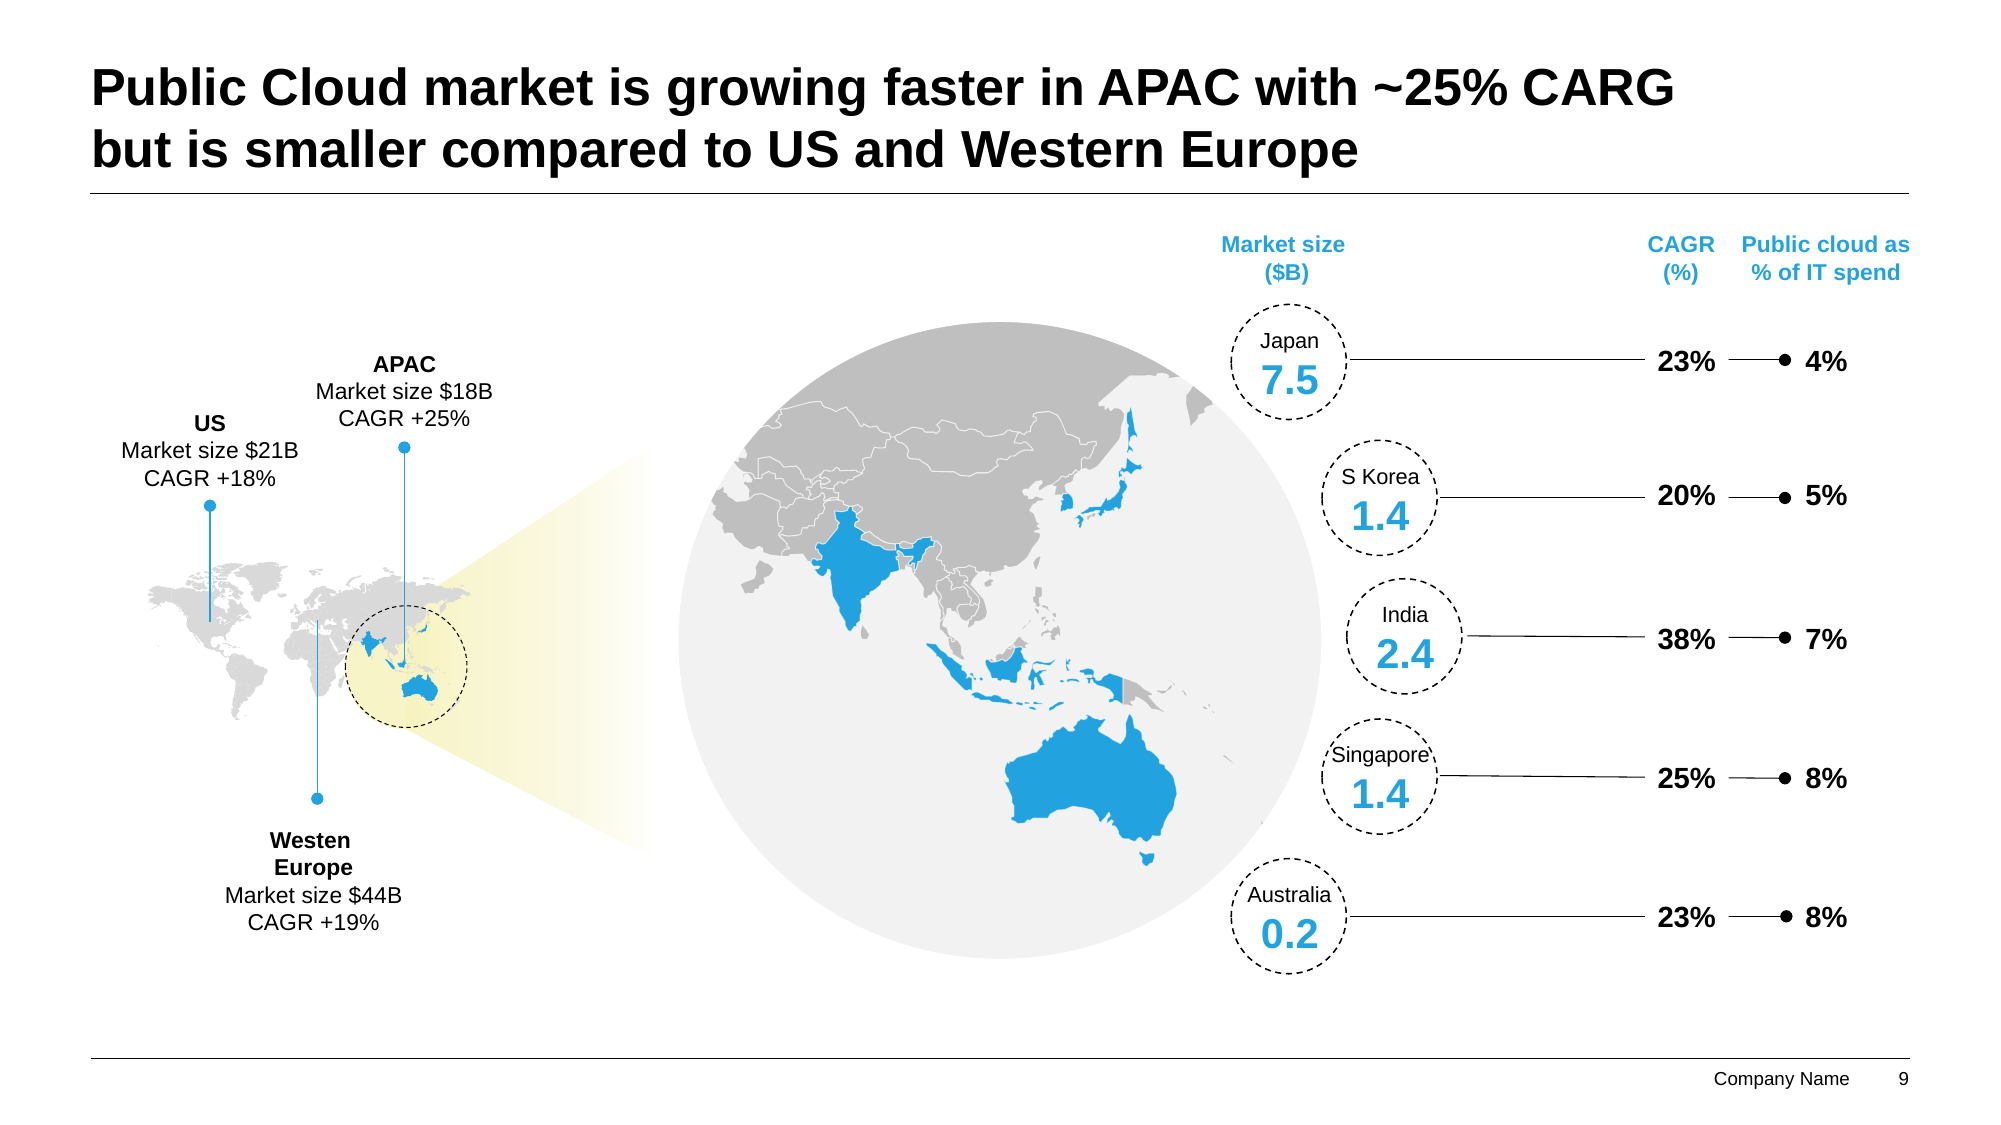

# Public Cloud market is growing faster in APAC with ~25% CARG but is smaller compared to US and Western Europe

Market size
($B)
CAGR
(%)
Public cloud as
% of IT spend

Japan
7.5

23%
4%
APAC
Market size $18B
CAGR +25%

US
Market size $21B
CAGR +18%

S Korea
1.4

20%
5%

India
2.4

38%
7%

Singapore
1.4

25%
8%

Westen
Europe
Market size $44B
CAGR +19%

Australia
0.2

23%
8%